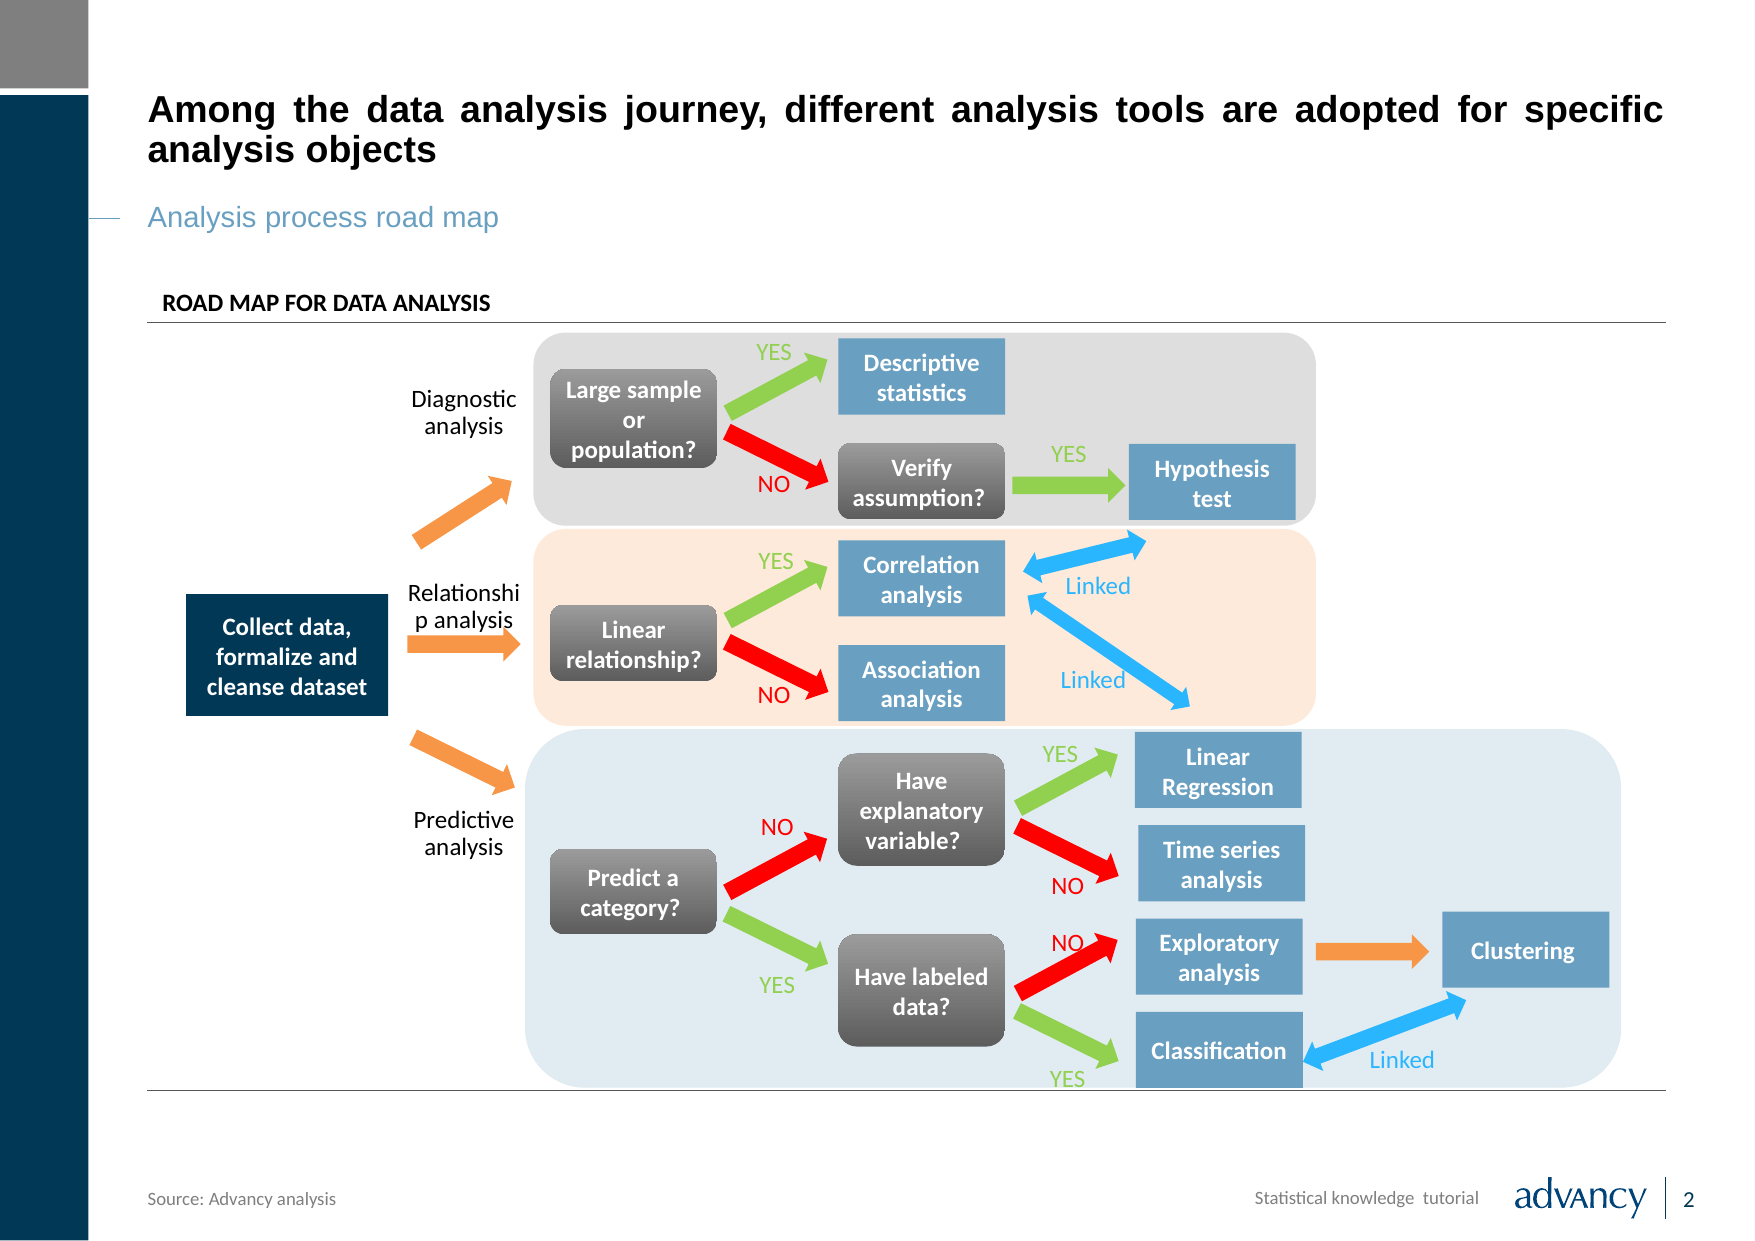

# Among the data analysis journey, different analysis tools are adopted for specific analysis objects
Analysis process road map
Road map for data analysis

YES
Descriptive statistics
Large sample or population?

Diagnostic analysis
YES

Verify assumption?
Hypothesis test
NO

Correlation analysis

YES
Linked
Relationship analysis

Collect data, formalize and cleanse dataset
Linear relationship?

Association analysis

Linked
NO

Linear Regression
YES

Have explanatory variable?

Predictive analysis
NO
Time series analysis

Predict a category?
NO
Clustering
Exploratory analysis

NO
Have labeled data?

YES
Classification

Linked
YES
Source: Advancy analysis